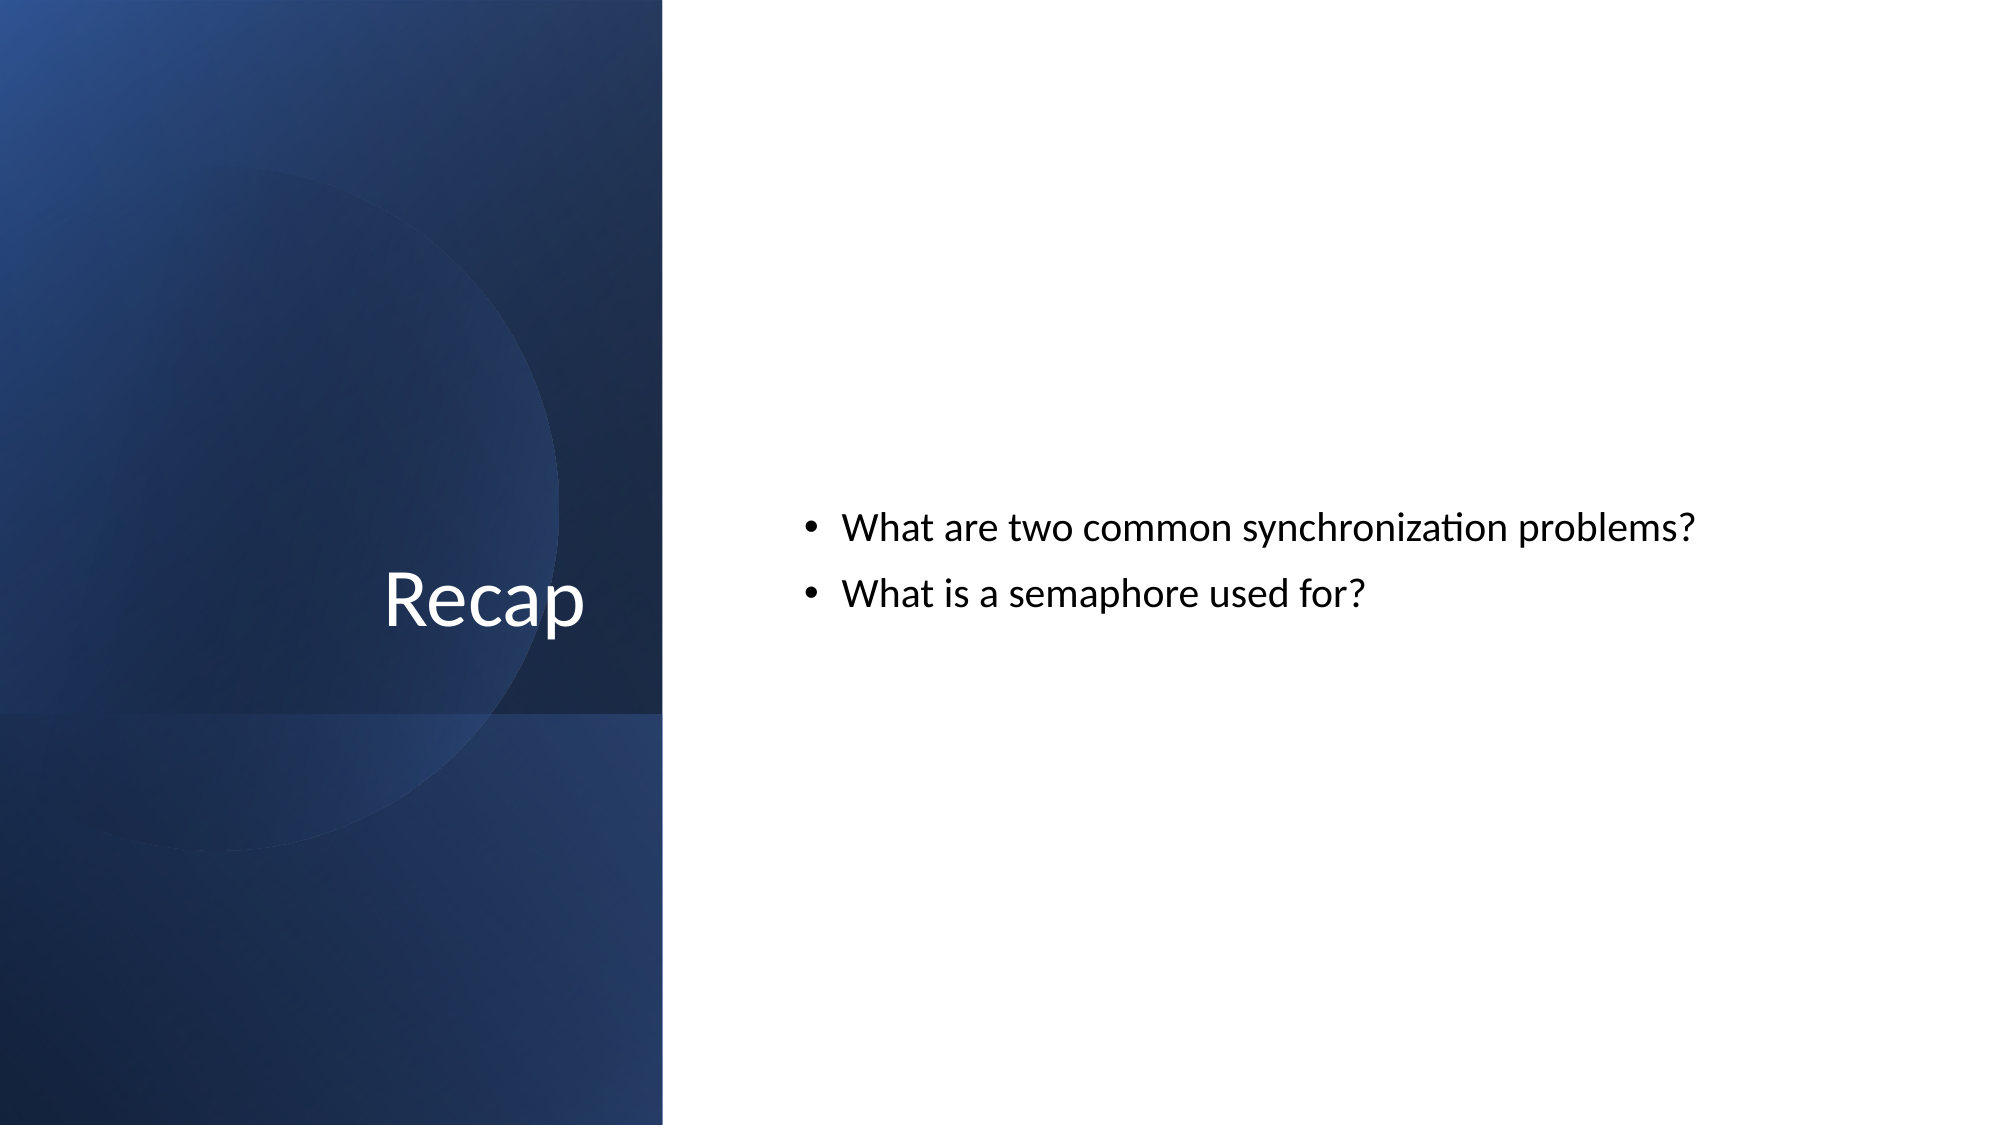

# Recap
What are two common synchronization problems?
What is a semaphore used for?